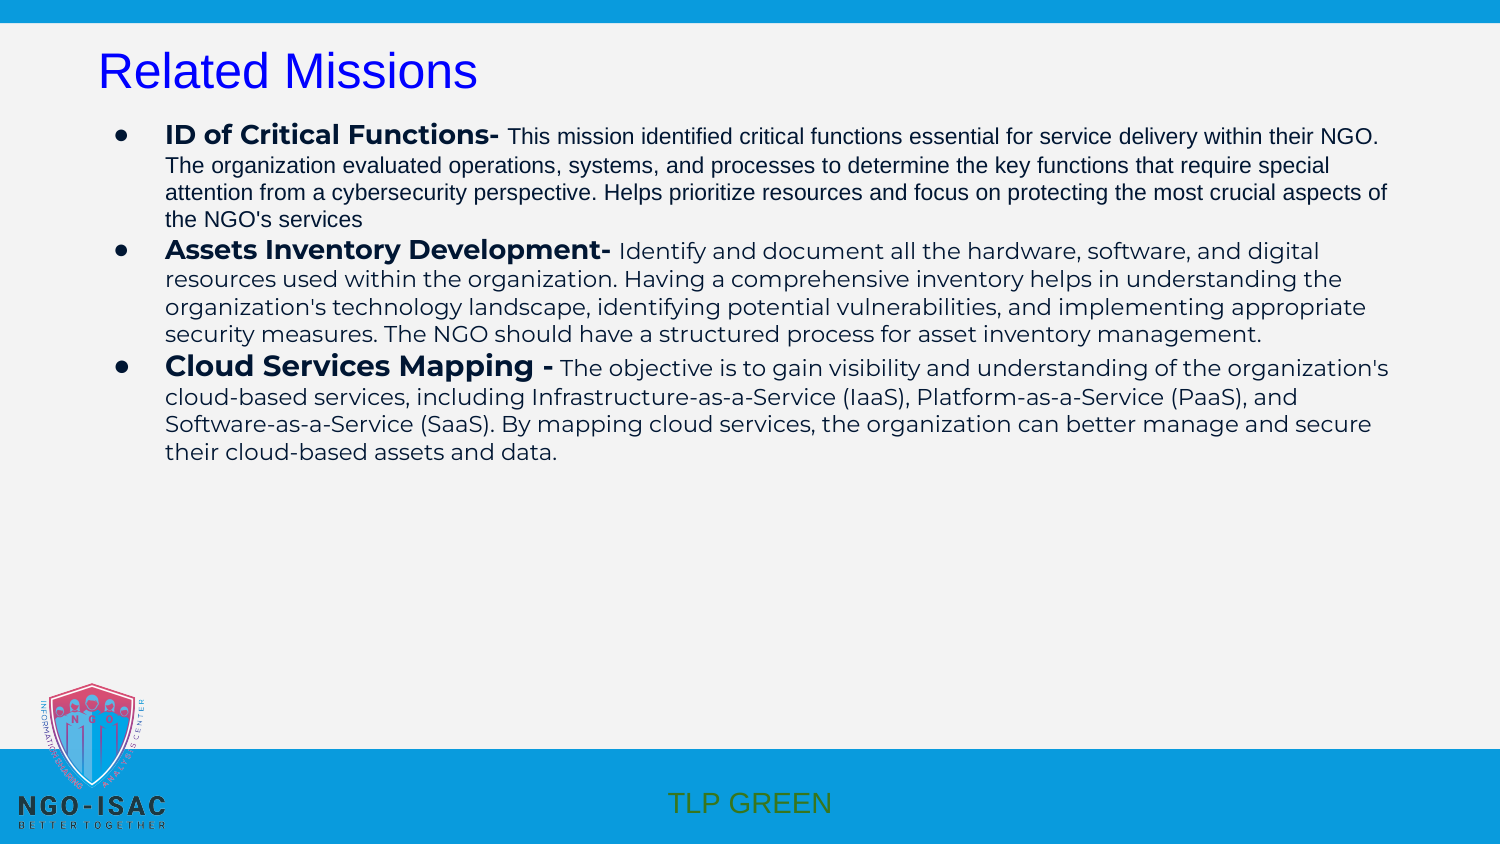

# Related Missions
ID of Critical Functions- This mission identified critical functions essential for service delivery within their NGO. The organization evaluated operations, systems, and processes to determine the key functions that require special attention from a cybersecurity perspective. Helps prioritize resources and focus on protecting the most crucial aspects of the NGO's services
Assets Inventory Development- Identify and document all the hardware, software, and digital resources used within the organization. Having a comprehensive inventory helps in understanding the organization's technology landscape, identifying potential vulnerabilities, and implementing appropriate security measures. The NGO should have a structured process for asset inventory management.
Cloud Services Mapping - The objective is to gain visibility and understanding of the organization's cloud-based services, including Infrastructure-as-a-Service (IaaS), Platform-as-a-Service (PaaS), and Software-as-a-Service (SaaS). By mapping cloud services, the organization can better manage and secure their cloud-based assets and data.